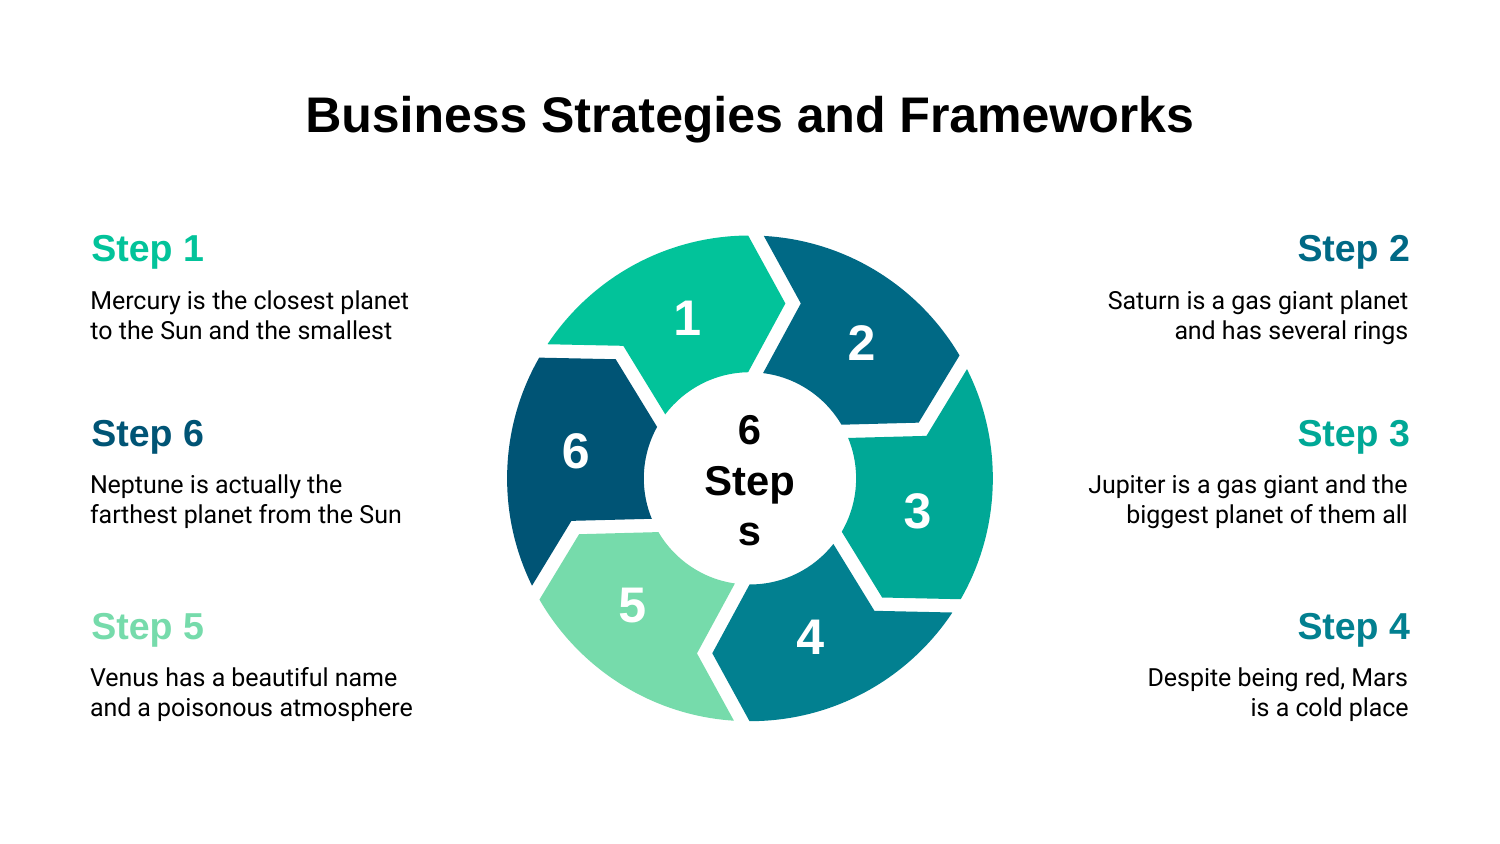

# Business Strategies and Frameworks
Step 2
Saturn is a gas giant planet and has several rings
Step 1
Mercury is the closest planet to the Sun and the smallest

1
2

6
6 Steps
3

5
4
Step 6
Neptune is actually the farthest planet from the Sun
Step 3
Jupiter is a gas giant and the biggest planet of them all
Step 5
Venus has a beautiful name and a poisonous atmosphere
Step 4
Despite being red, Mars
is a cold place